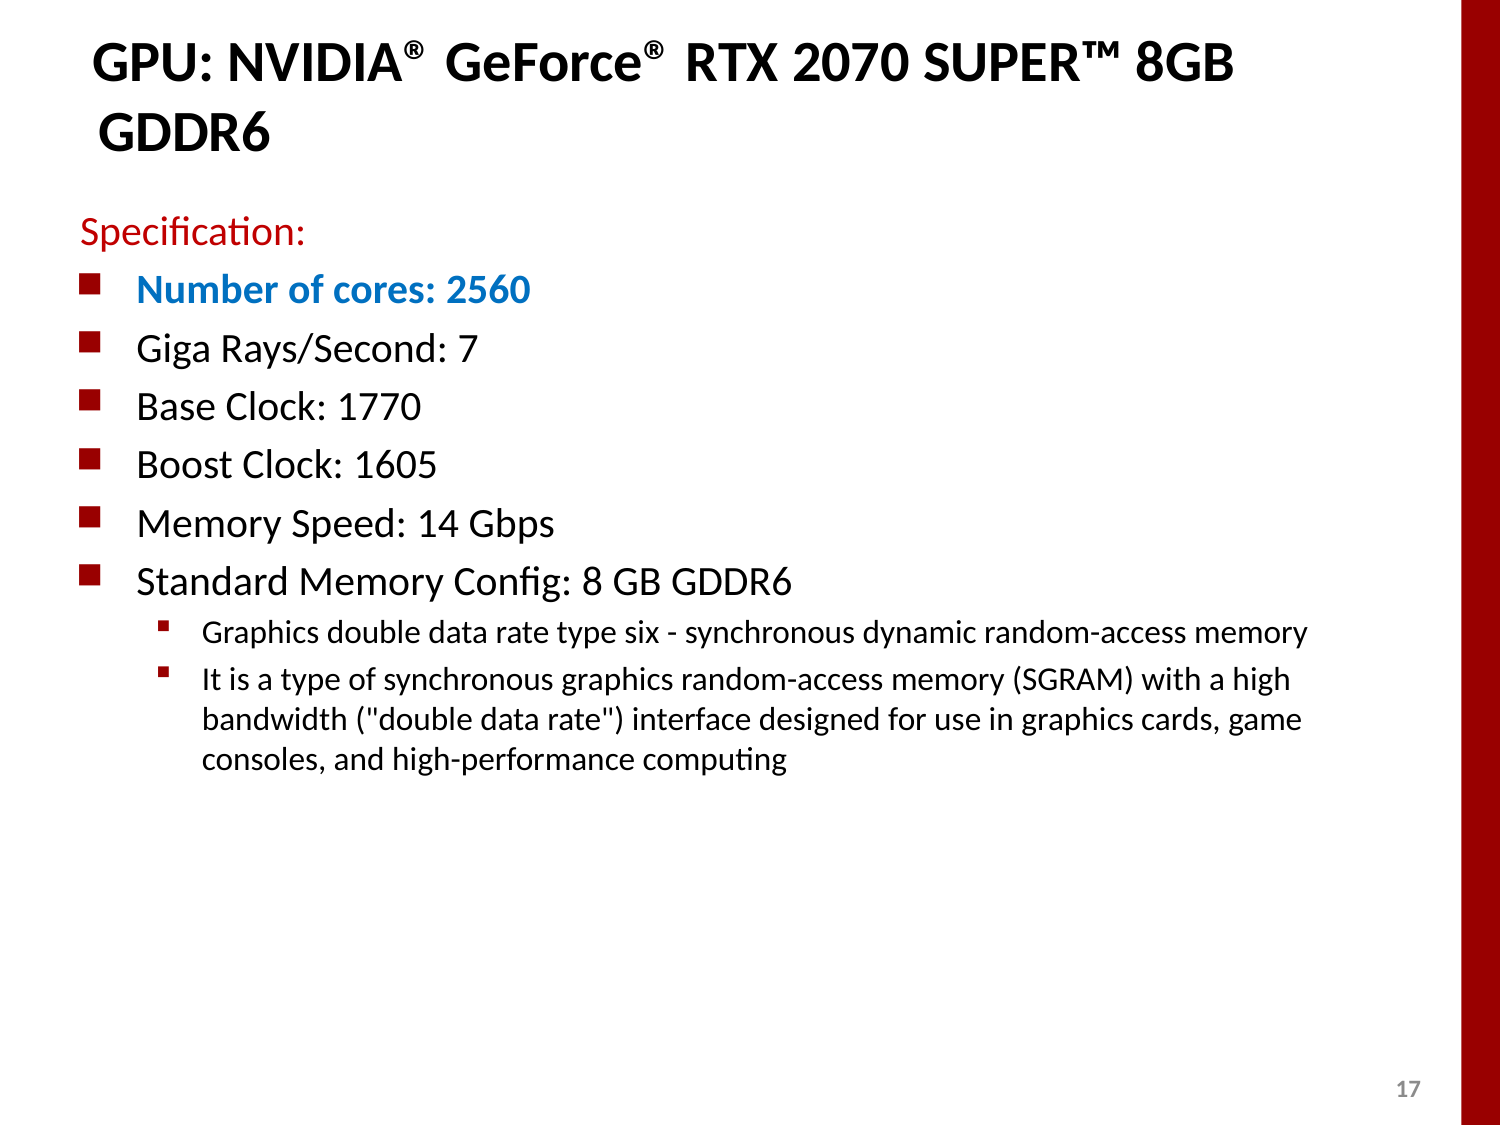

# GPU: NVIDIA® GeForce® RTX 2070 SUPER™ 8GB GDDR6
Specification:
Number of cores: 2560
Giga Rays/Second: 7
Base Clock: 1770
Boost Clock: 1605
Memory Speed: 14 Gbps
Standard Memory Config: 8 GB GDDR6
Graphics double data rate type six - synchronous dynamic random-access memory
It is a type of synchronous graphics random-access memory (SGRAM) with a high bandwidth ("double data rate") interface designed for use in graphics cards, game consoles, and high-performance computing